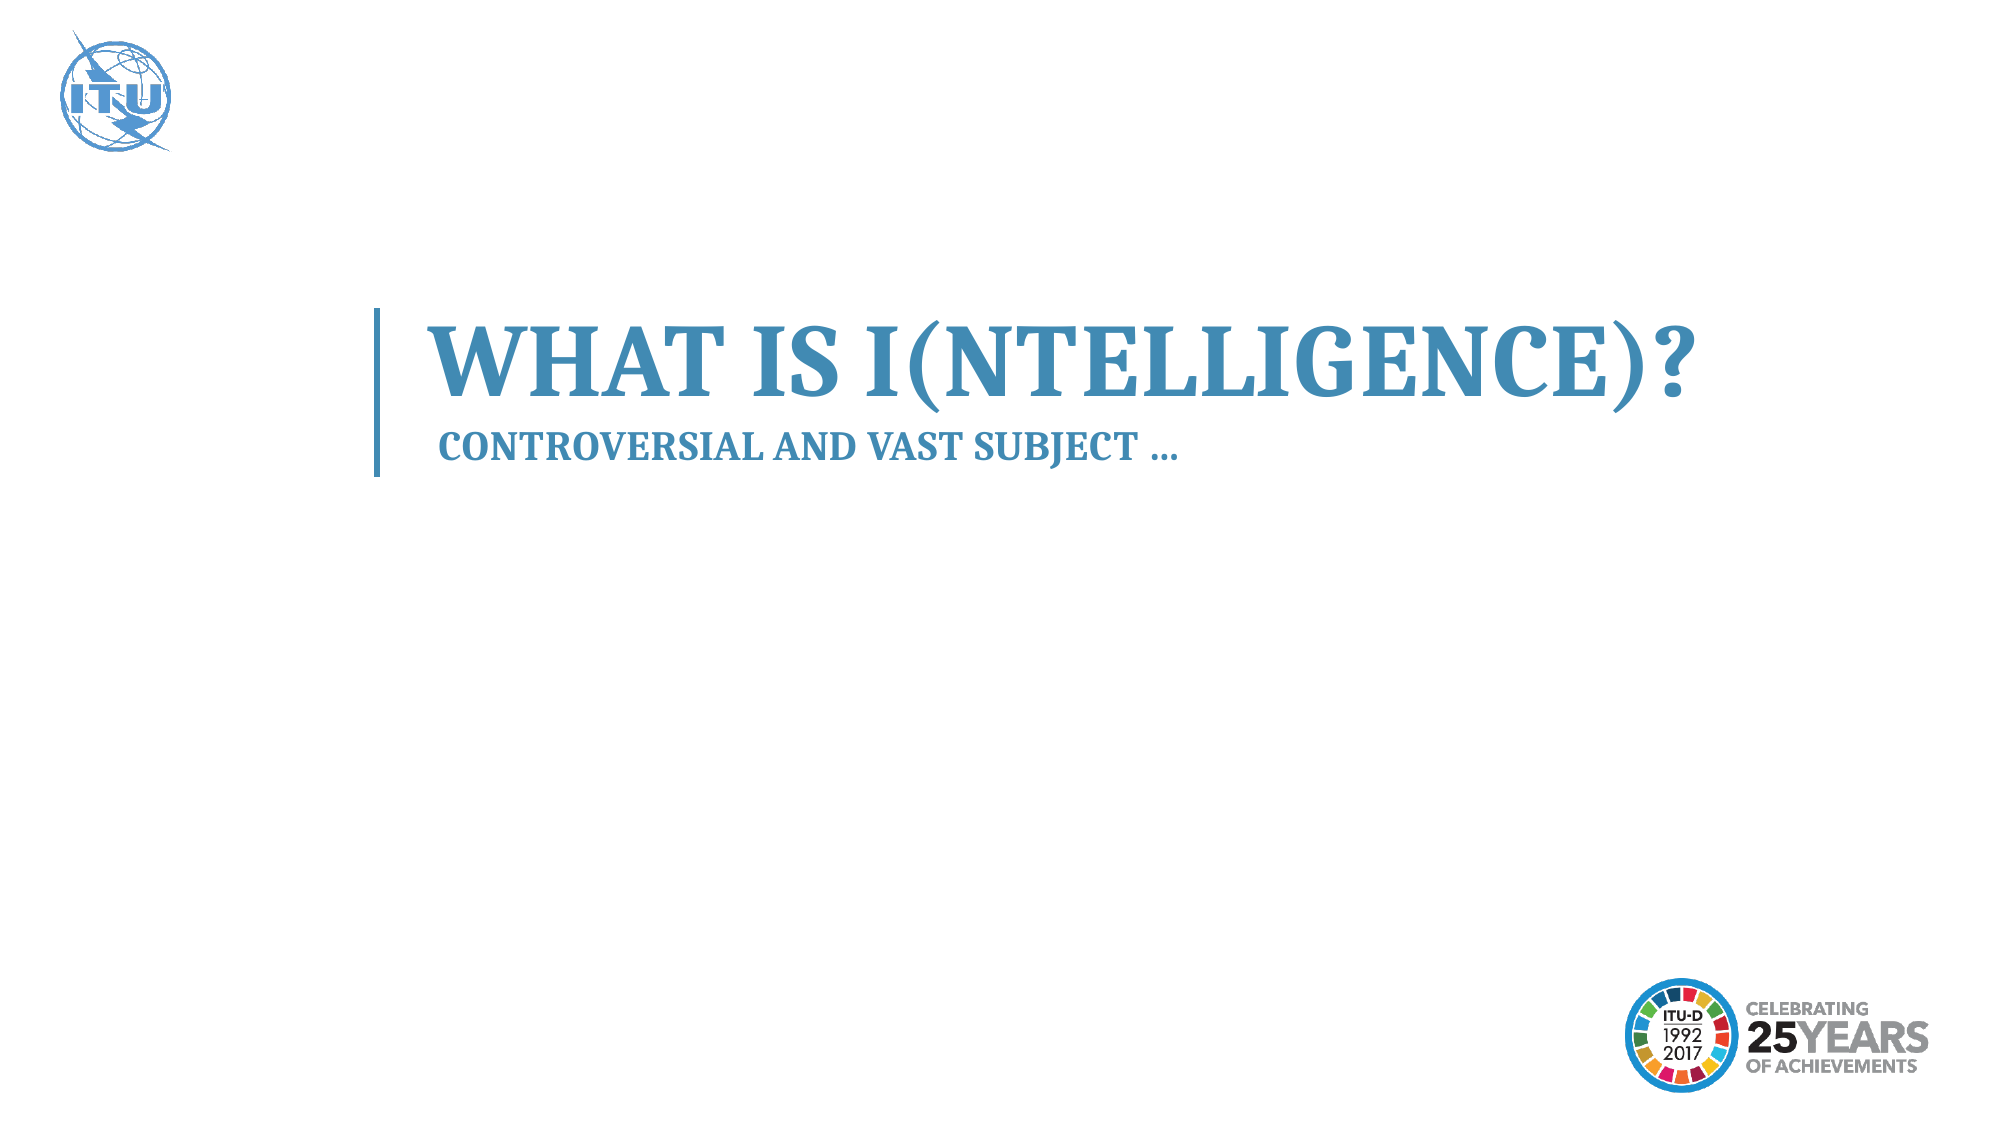

WHAT IS I(NTELLIGENCE)?
CONTROVERSIAL AND VAST SUBJECT …